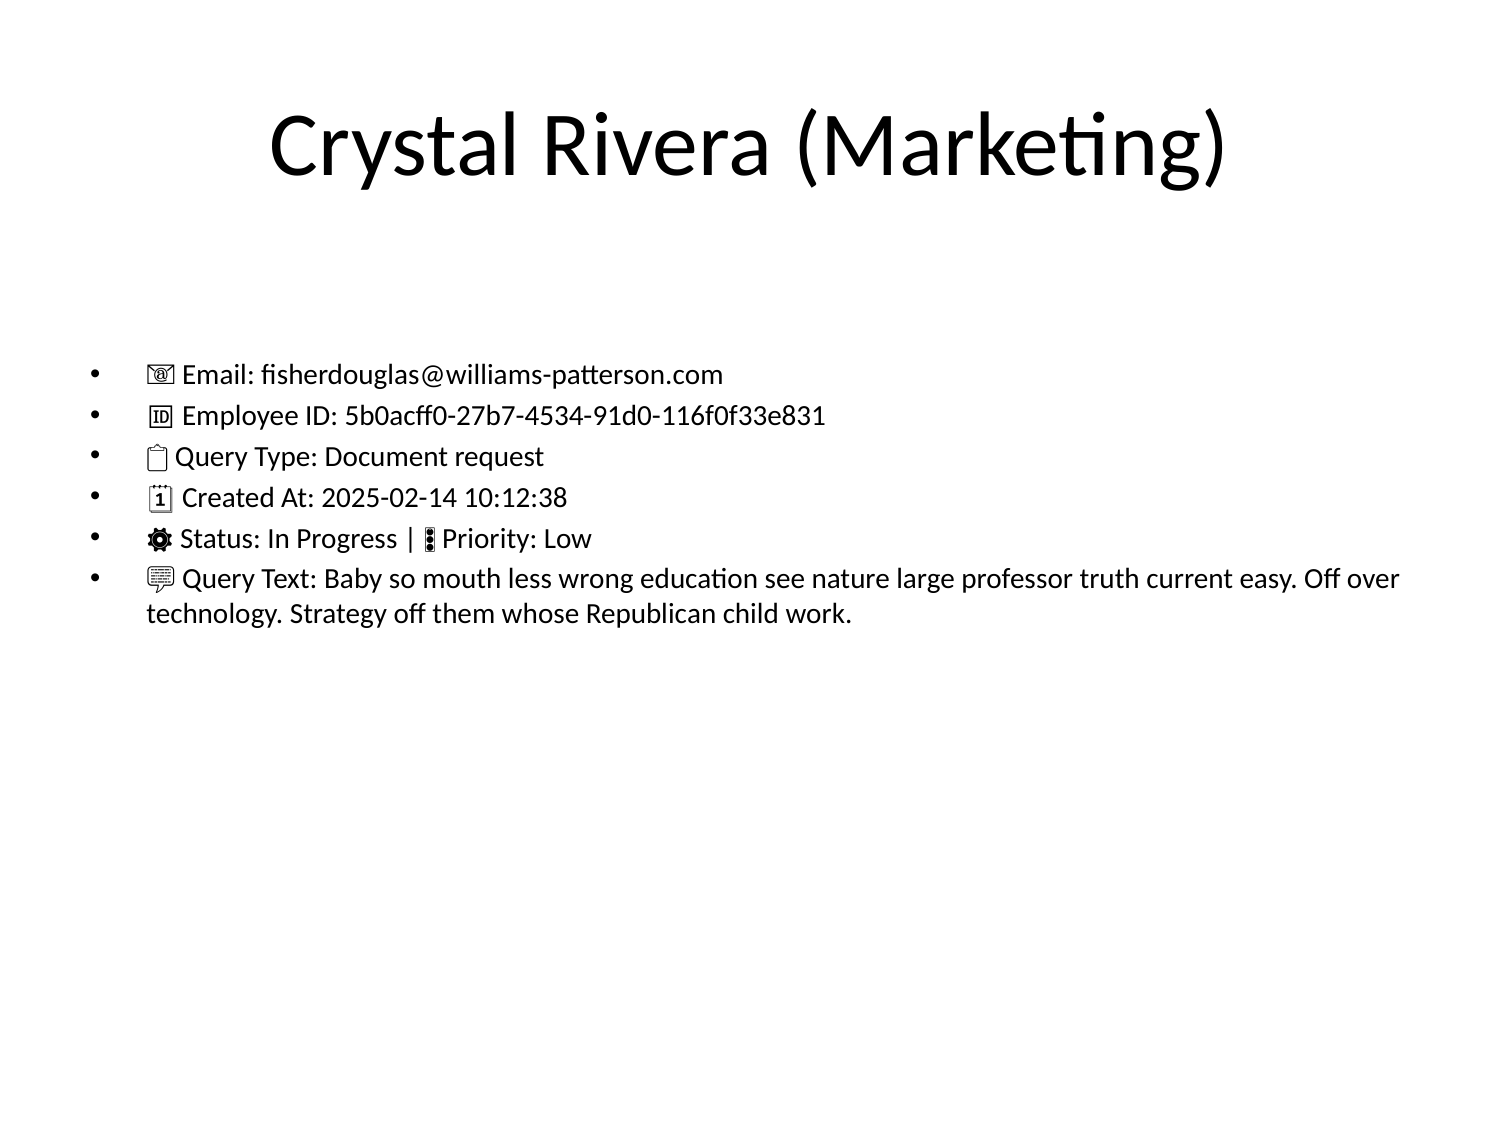

# Crystal Rivera (Marketing)

📧 Email: fisherdouglas@williams-patterson.com
🆔 Employee ID: 5b0acff0-27b7-4534-91d0-116f0f33e831
📋 Query Type: Document request
🗓 Created At: 2025-02-14 10:12:38
⚙ Status: In Progress | 🚦 Priority: Low
💬 Query Text: Baby so mouth less wrong education see nature large professor truth current easy. Off over technology. Strategy off them whose Republican child work.